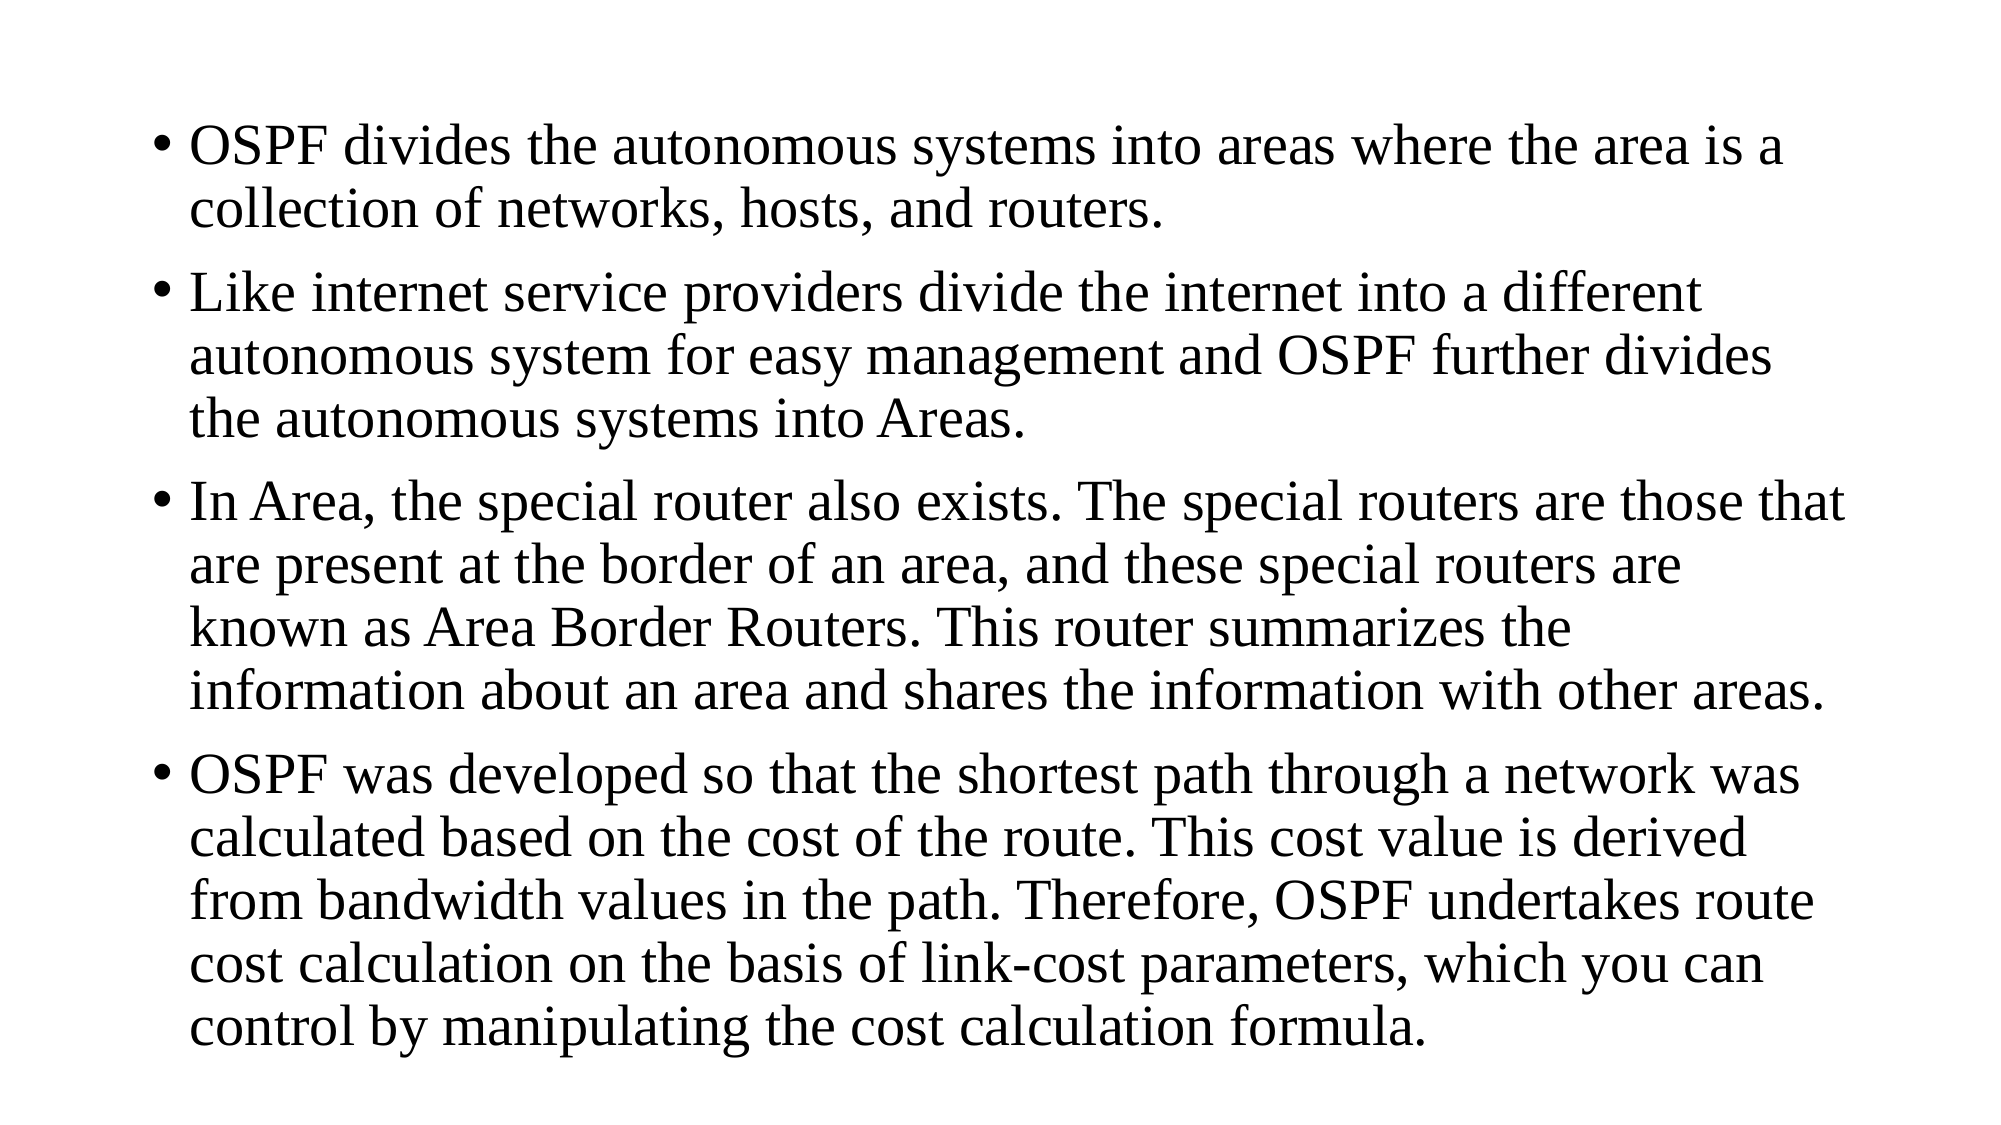

OSPF divides the autonomous systems into areas where the area is a collection of networks, hosts, and routers.
Like internet service providers divide the internet into a different autonomous system for easy management and OSPF further divides the autonomous systems into Areas.
In Area, the special router also exists. The special routers are those that are present at the border of an area, and these special routers are known as Area Border Routers. This router summarizes the information about an area and shares the information with other areas.
OSPF was developed so that the shortest path through a network was calculated based on the cost of the route. This cost value is derived from bandwidth values in the path. Therefore, OSPF undertakes route cost calculation on the basis of link-cost parameters, which you can control by manipulating the cost calculation formula.